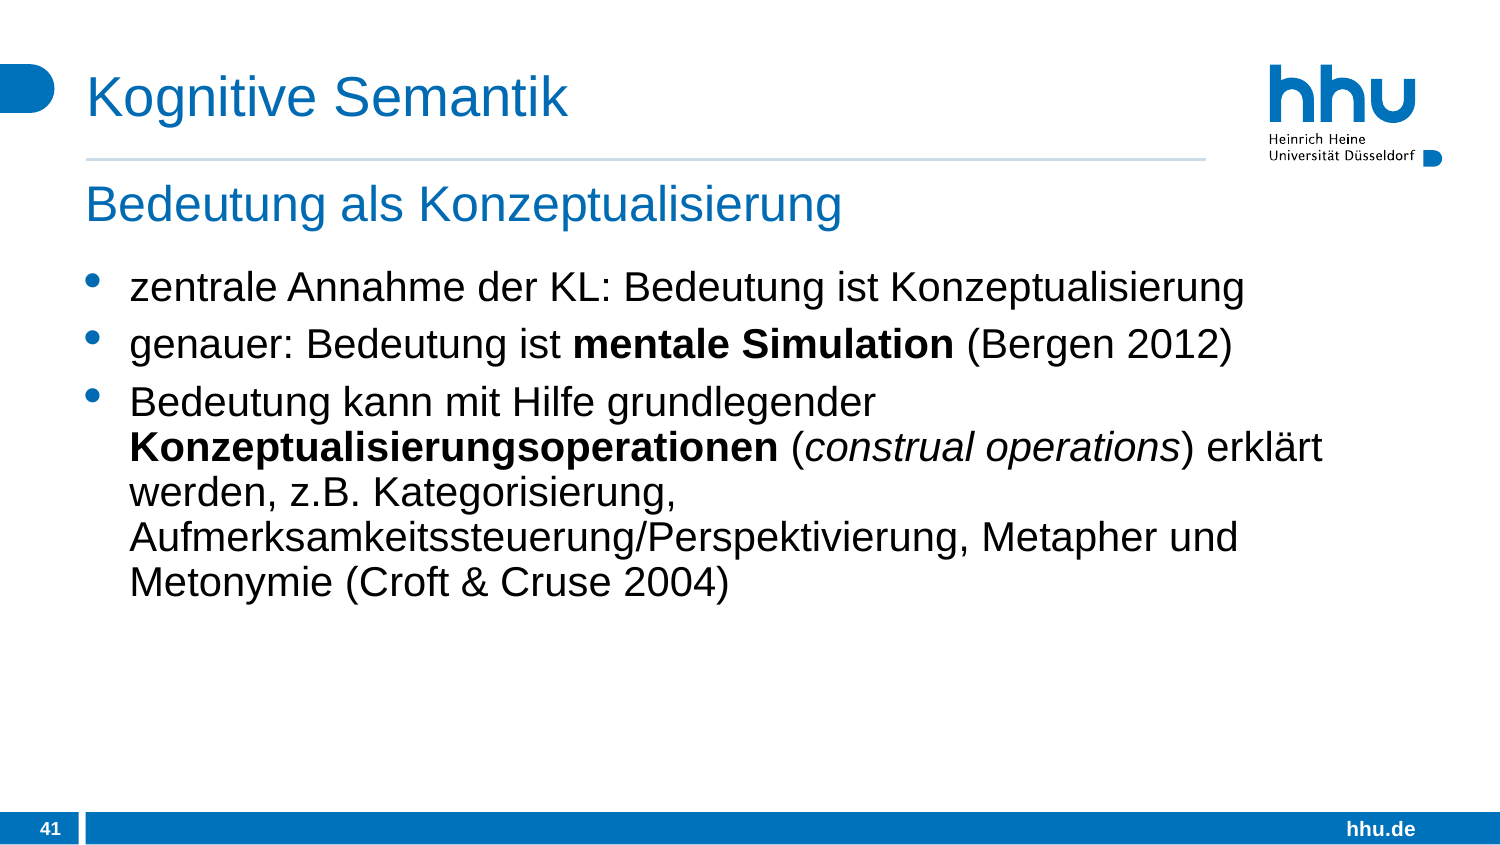

# Kognitive Semantik
Bedeutung als Konzeptualisierung
zentrale Annahme der KL: Bedeutung ist Konzeptualisierung
genauer: Bedeutung ist mentale Simulation (Bergen 2012)
Bedeutung kann mit Hilfe grundlegender Konzeptualisierungsoperationen (construal operations) erklärt werden, z.B. Kategorisierung, Aufmerksamkeitssteuerung/Perspektivierung, Metapher und Metonymie (Croft & Cruse 2004)
41